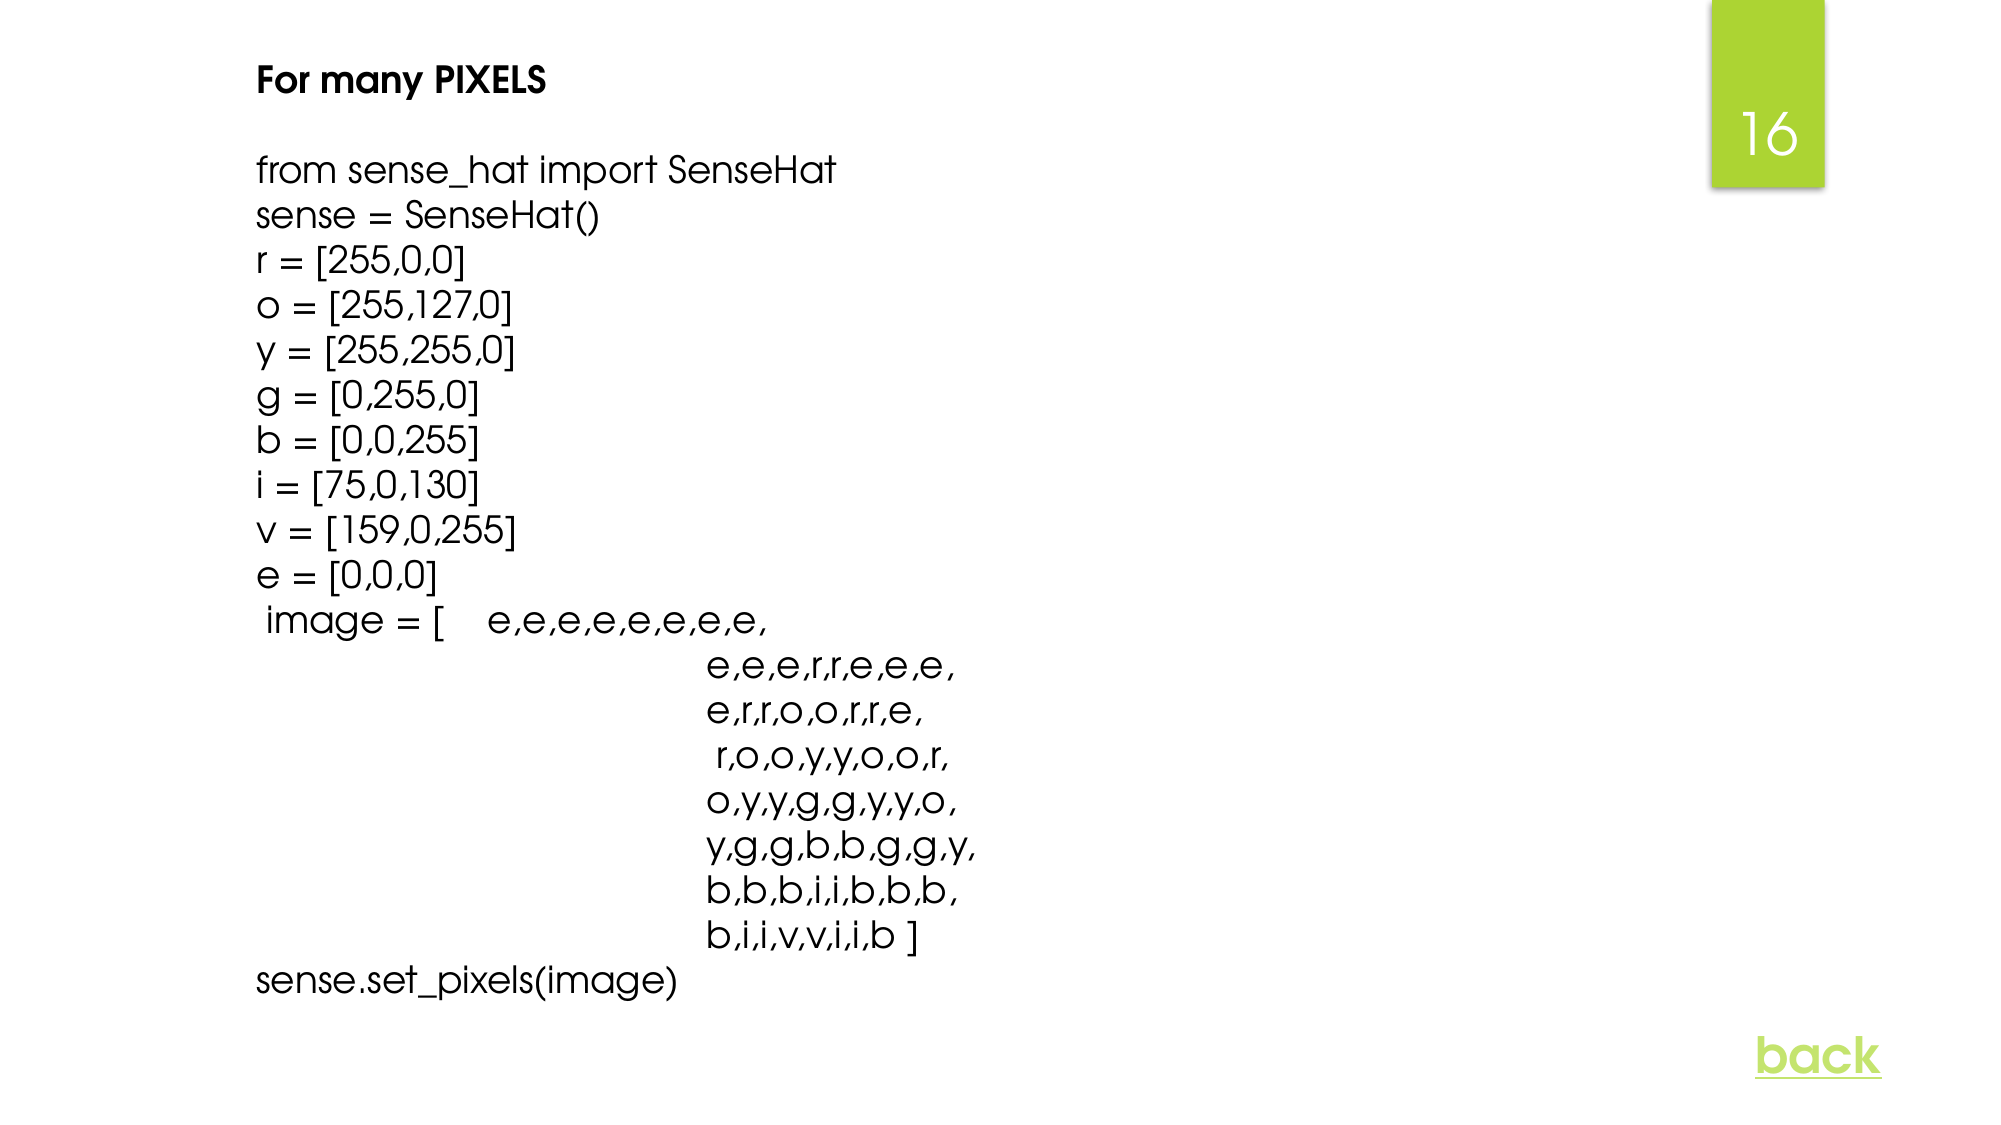

For many PIXELS

from sense_hat import SenseHat
sense = SenseHat()
r = [255,0,0]
o = [255,127,0]
y = [255,255,0]
g = [0,255,0]
b = [0,0,255]
i = [75,0,130]
v = [159,0,255]
e = [0,0,0]
 image = [    e,e,e,e,e,e,e,e,
			e,e,e,r,r,e,e,e,
			e,r,r,o,o,r,r,e,
			 r,o,o,y,y,o,o,r,
			o,y,y,g,g,y,y,o,
			y,g,g,b,b,g,g,y,
			b,b,b,i,i,b,b,b,
			b,i,i,v,v,i,i,b ]
sense.set_pixels(image)
16
back